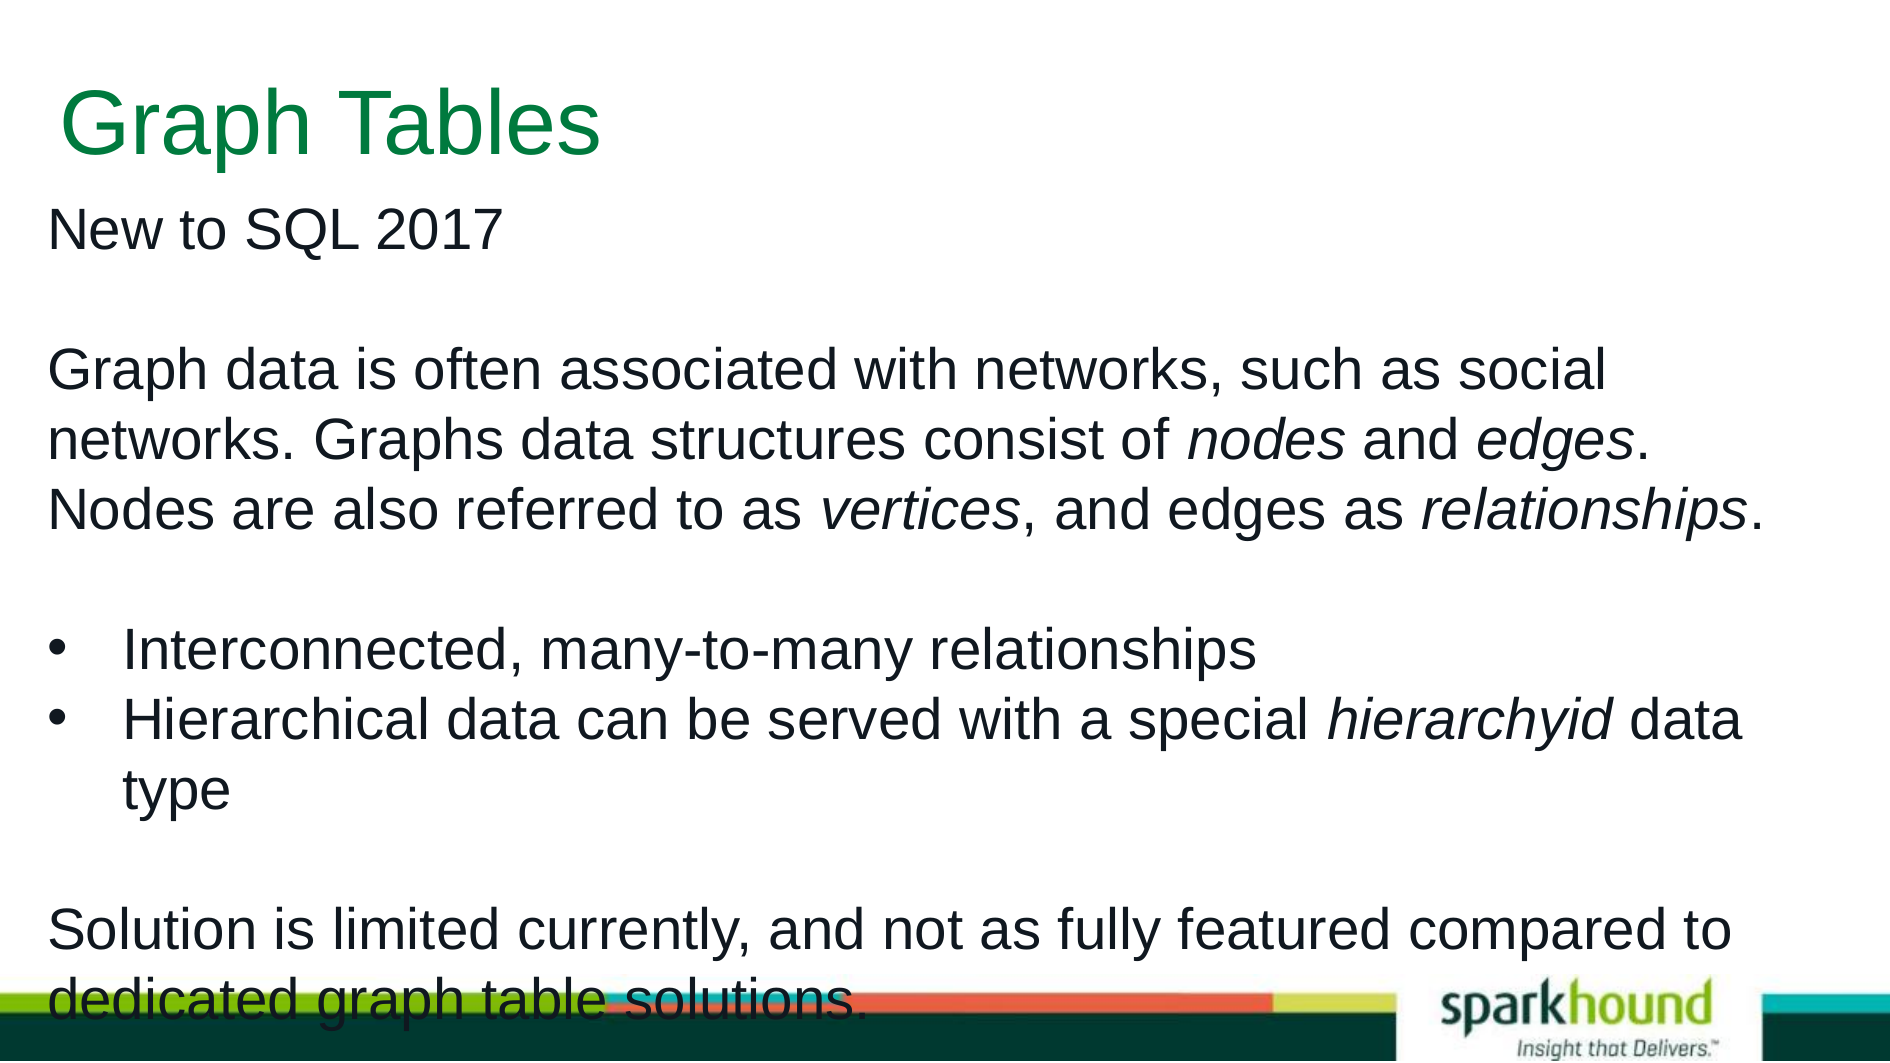

# Graph Tables
New to SQL 2017

Graph data is often associated with networks, such as social networks. Graphs data structures consist of nodes and edges.
Nodes are also referred to as vertices, and edges as relationships.

Interconnected, many-to-many relationships
Hierarchical data can be served with a special hierarchyid data type

Solution is limited currently, and not as fully featured compared to dedicated graph table solutions.